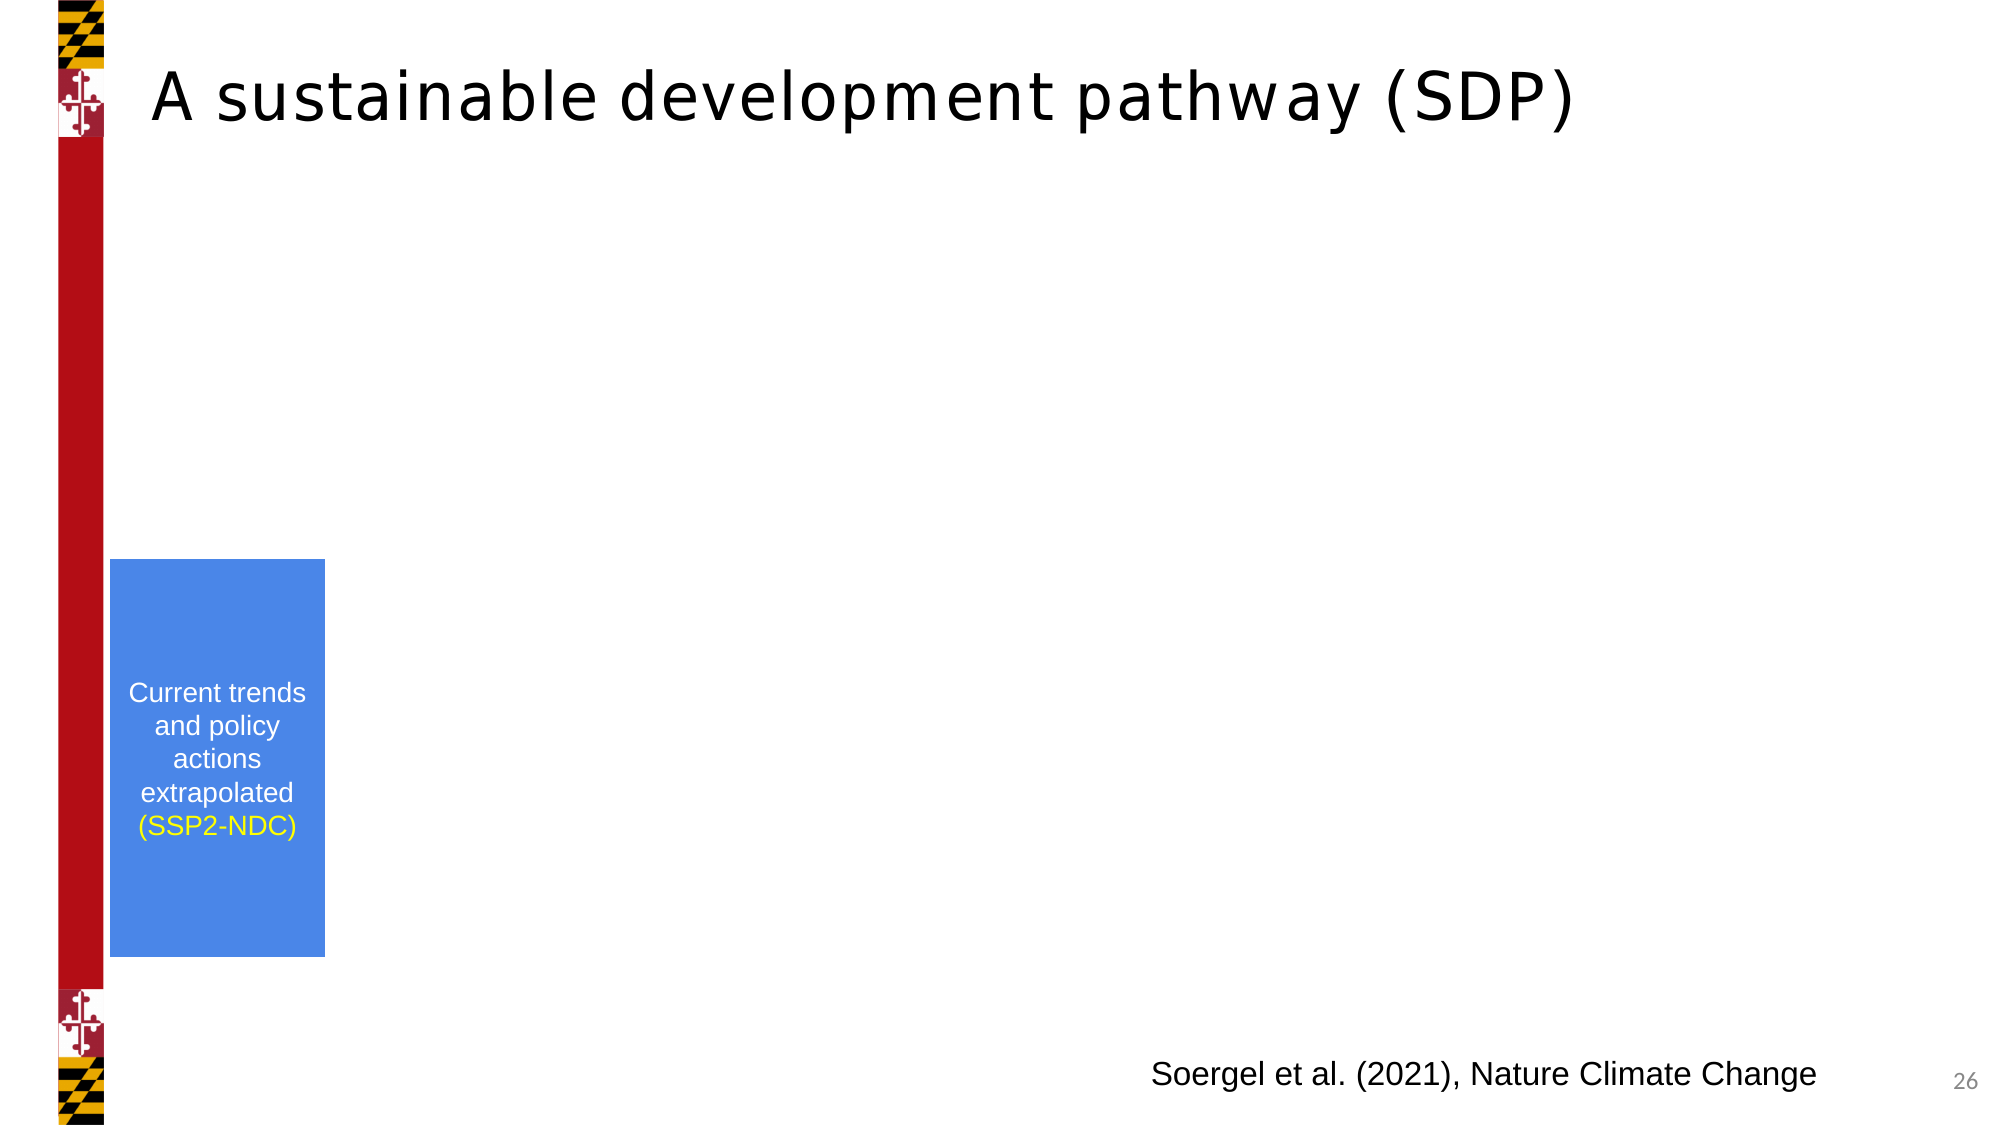

# A sustainable development pathway (SDP)
Current trends and policy actions extrapolated
(SSP2-NDC)
Soergel et al. (2021), Nature Climate Change